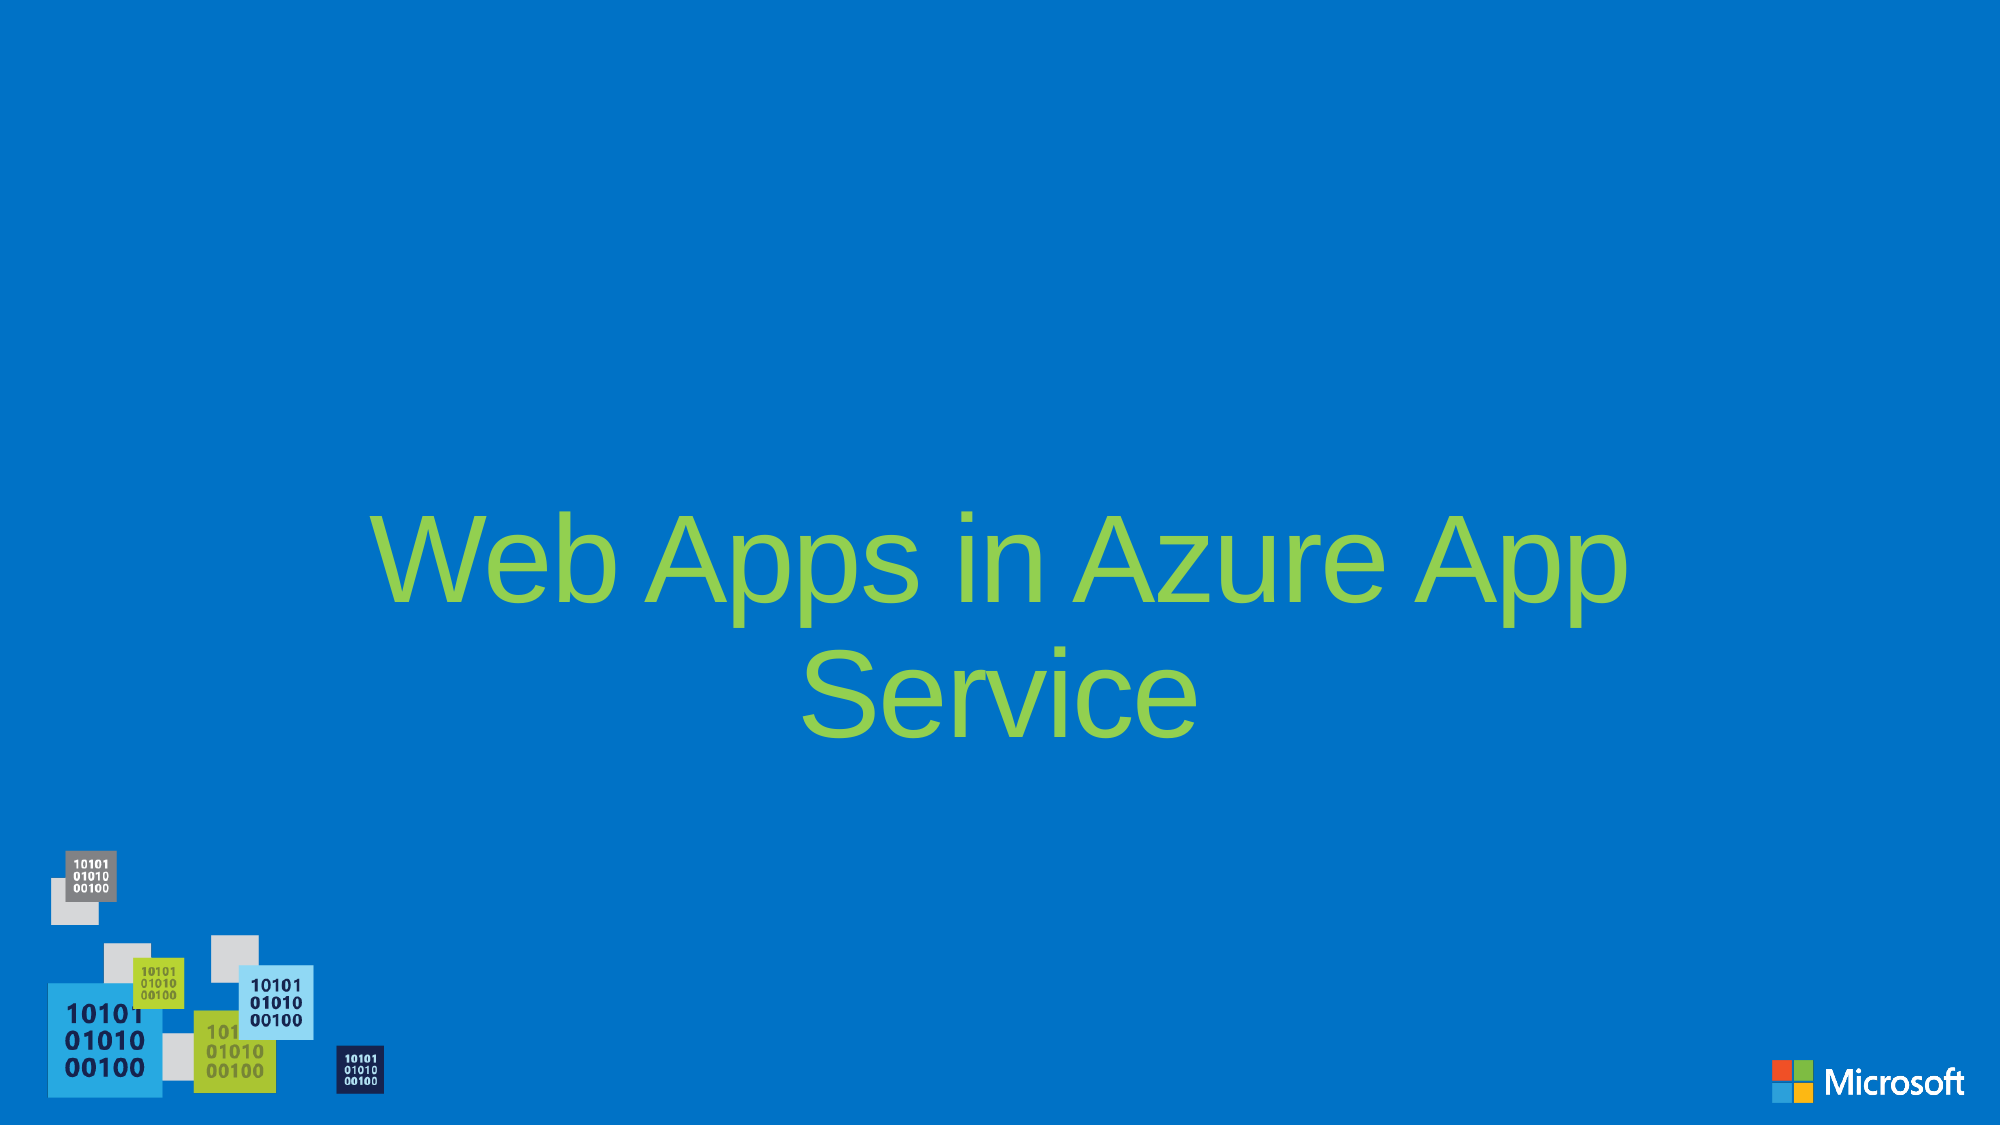

# Web Apps in Azure App Service